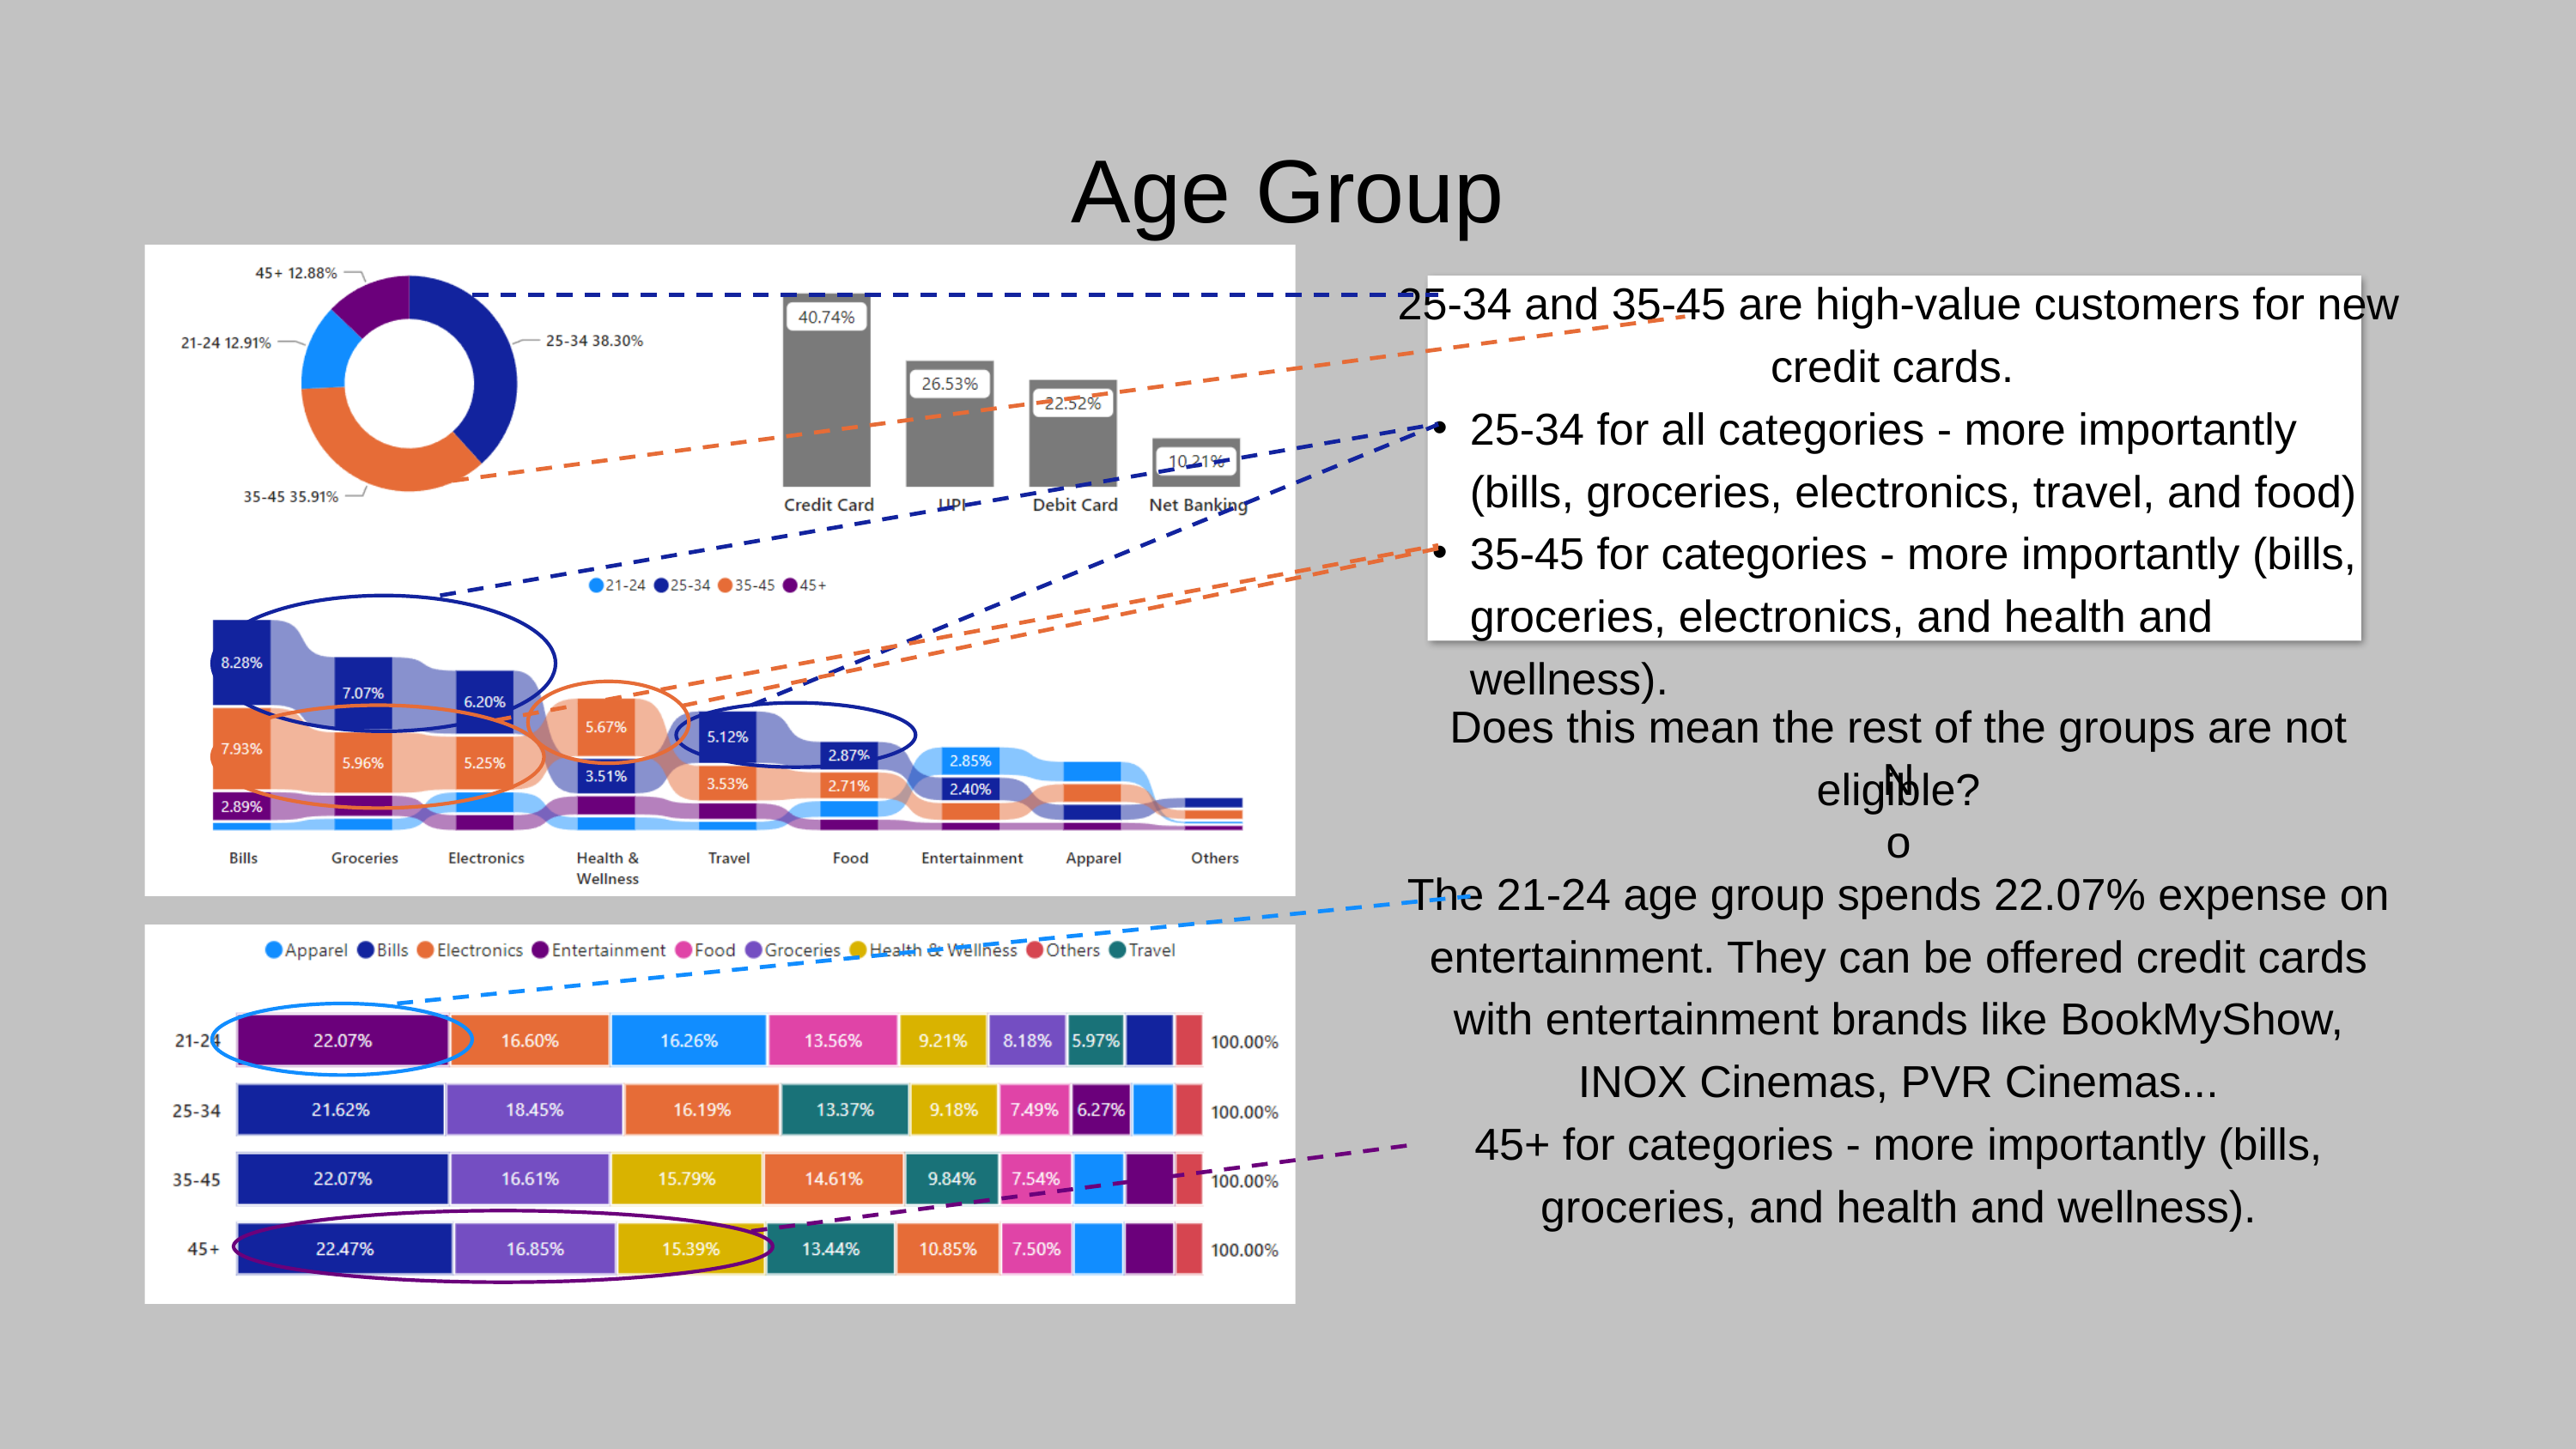

Age Group

25-34 and 35-45 are high-value customers for new credit cards.
25-34 for all categories - more importantly (bills, groceries, electronics, travel, and food)
35-45 for categories - more importantly (bills, groceries, electronics, and health and wellness).

Does this mean the rest of the groups are not eligible?

No
The 21-24 age group spends 22.07% expense on entertainment. They can be offered credit cards with entertainment brands like BookMyShow, INOX Cinemas, PVR Cinemas...
45+ for categories - more importantly (bills, groceries, and health and wellness).